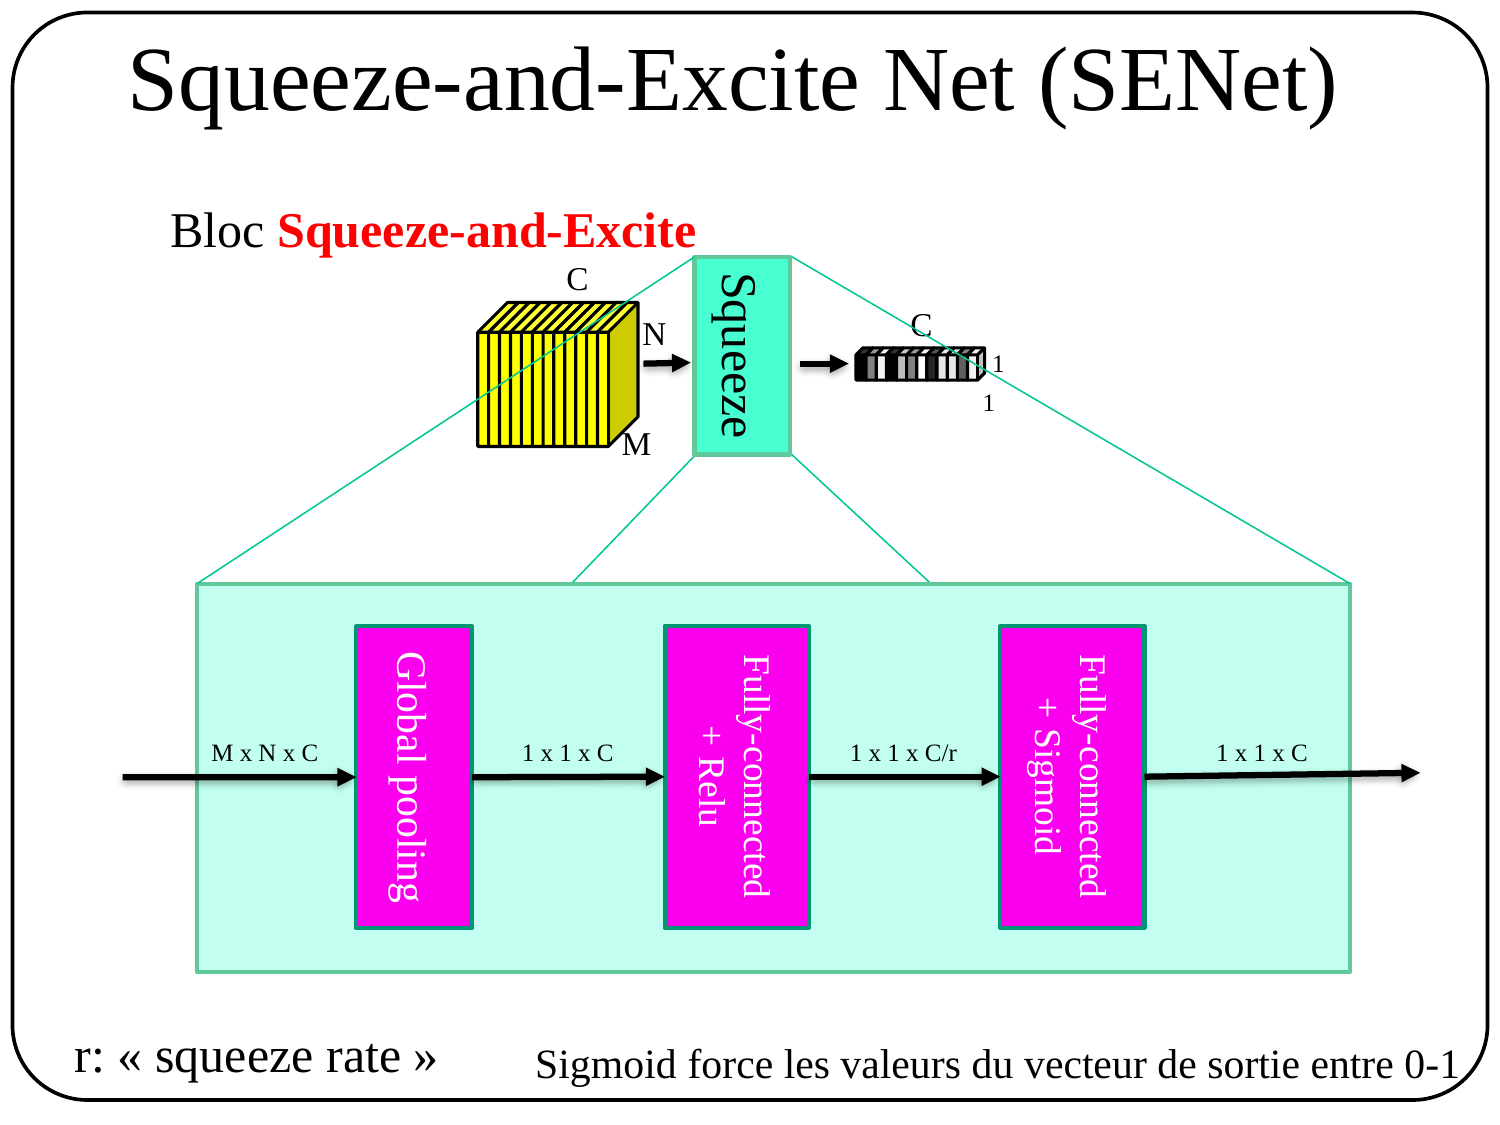

# Squeeze-and-Excite Net (SENet)
Bloc Squeeze-and-Excite

C
C

N
Squeeze
1

1
M
Fully-connected
+ Relu
Fully-connected
+ Sigmoid
Global pooling
1 x 1 x C/r
1 x 1 x C
M x N x C
1 x 1 x C
r: « squeeze rate »
Sigmoid force les valeurs du vecteur de sortie entre 0-1